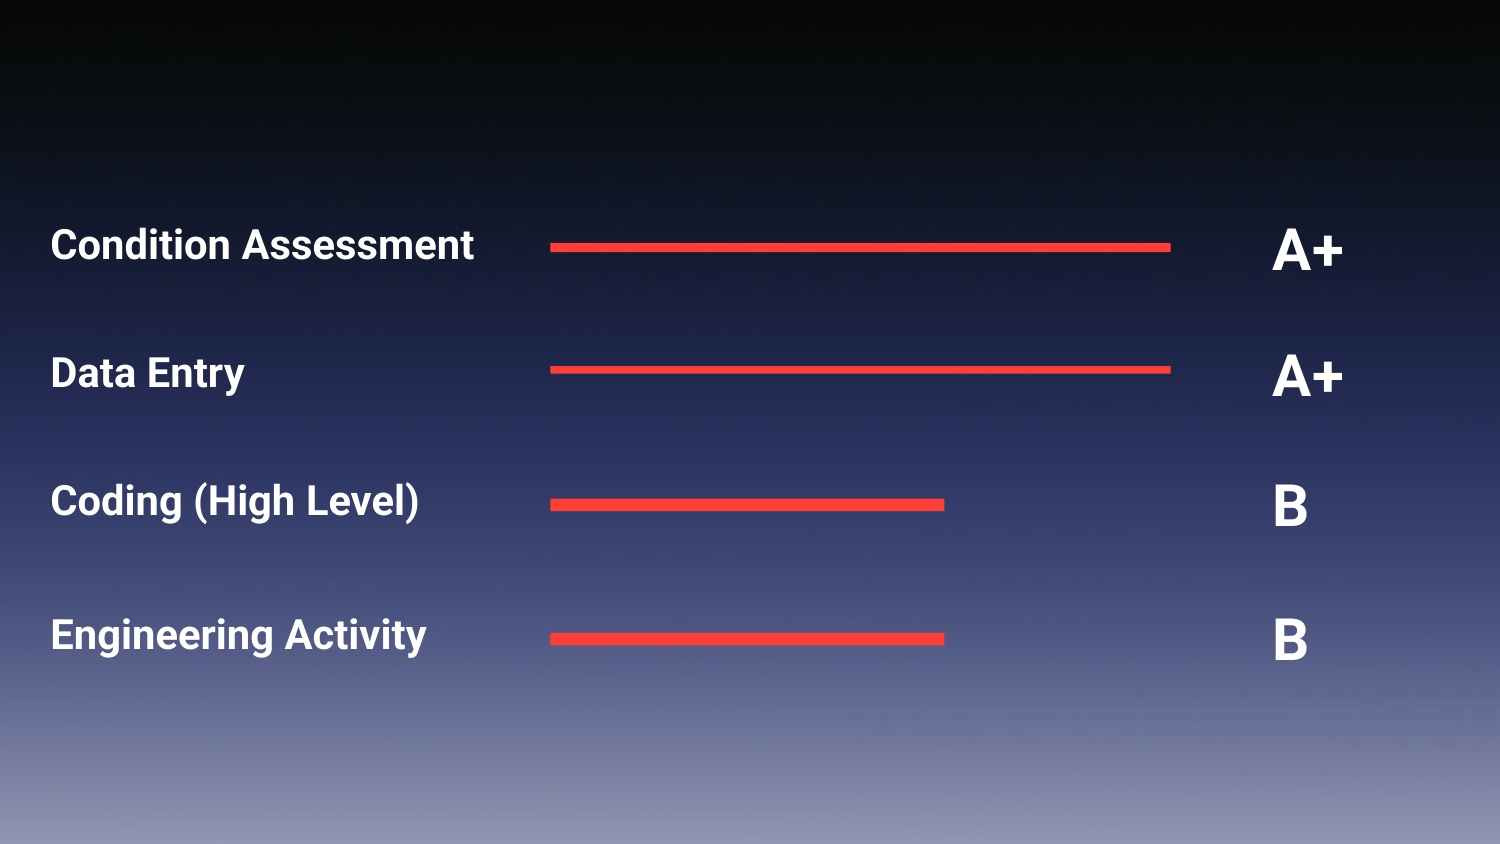

A+
Condition Assessment

A+
Data Entry

B
Coding (High Level)

B
Engineering Activity